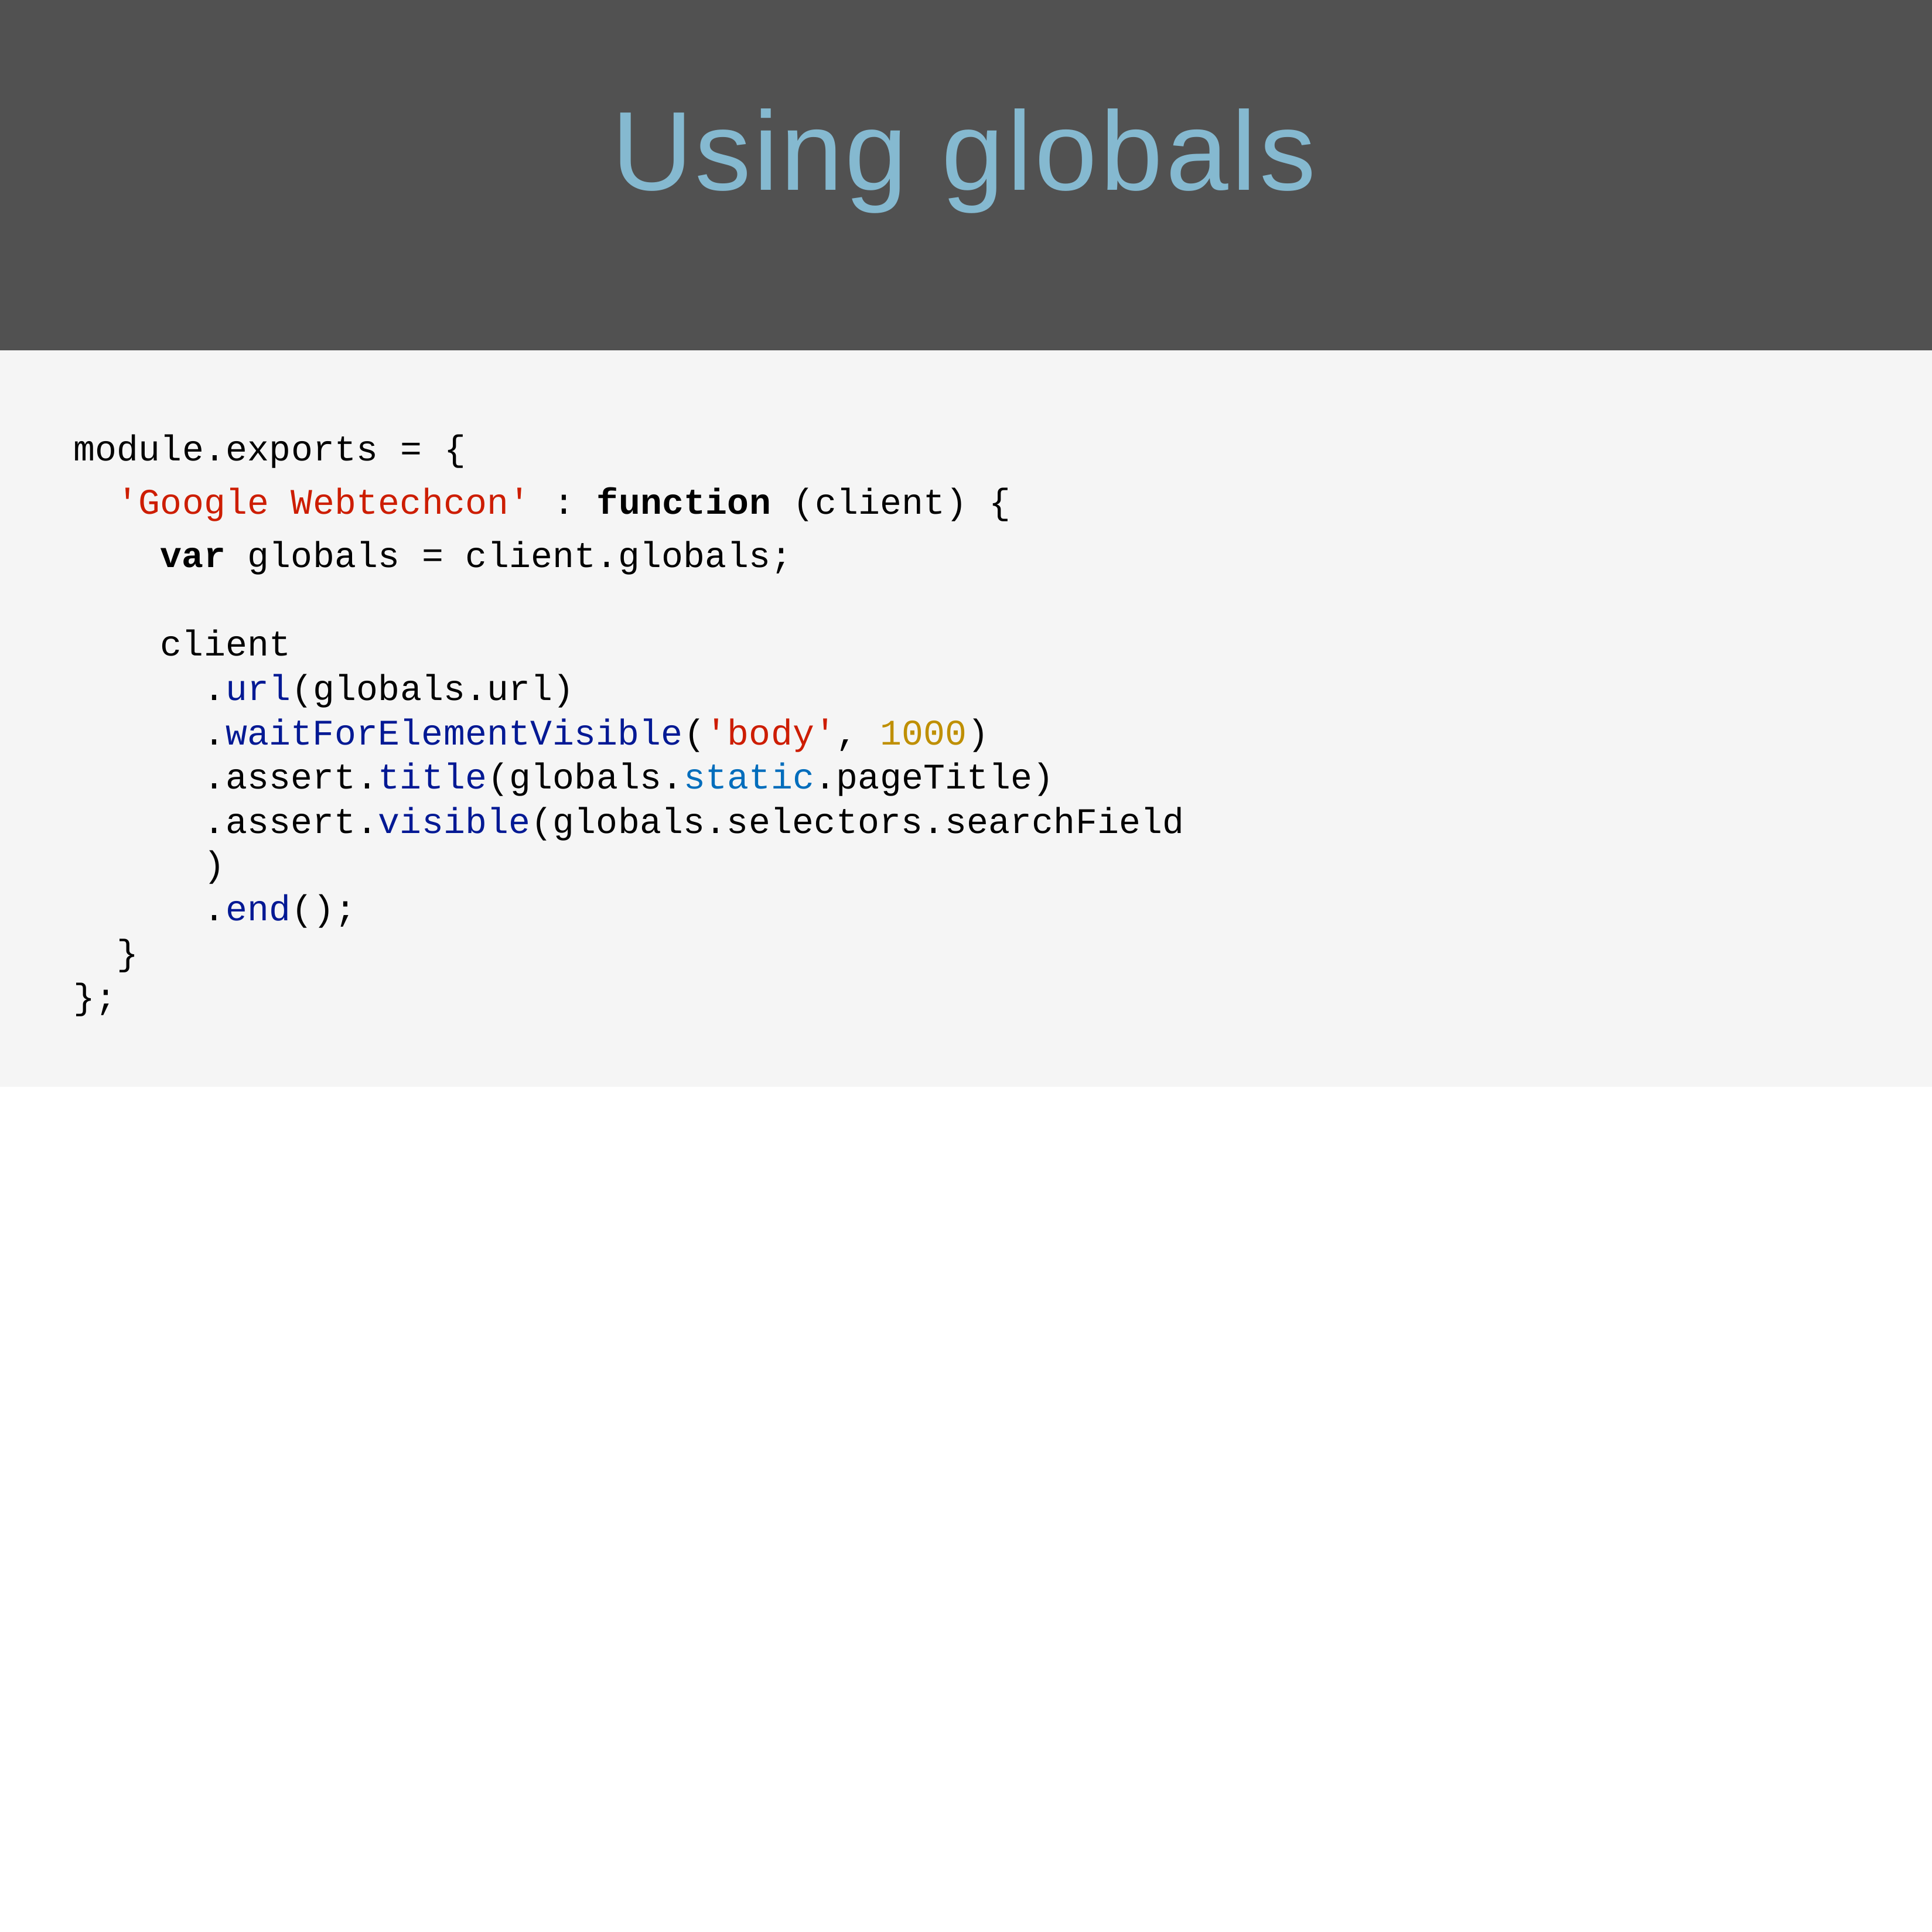

# Using globals

module.exports = {
'Google Webtechcon' : function (client) {
var globals = client.globals;
client
.url(globals.url)
.waitForElementVisible('body', 1000)
.assert.title(globals.static.pageTitle)
.assert.visible(globals.selectors.searchField)
.end();
}
};